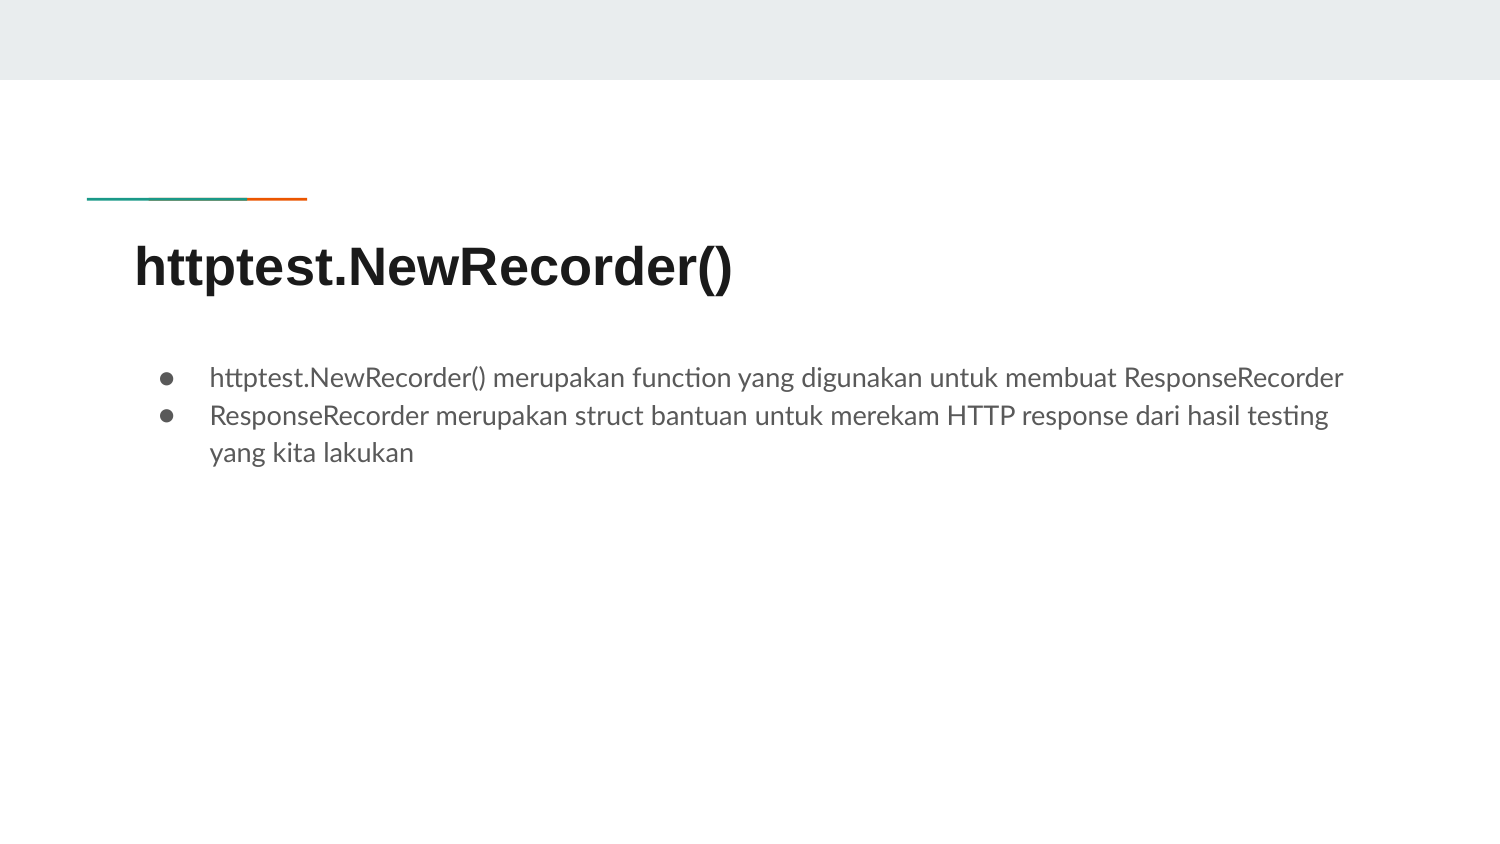

# httptest.NewRecorder()
httptest.NewRecorder() merupakan function yang digunakan untuk membuat ResponseRecorder
ResponseRecorder merupakan struct bantuan untuk merekam HTTP response dari hasil testing yang kita lakukan